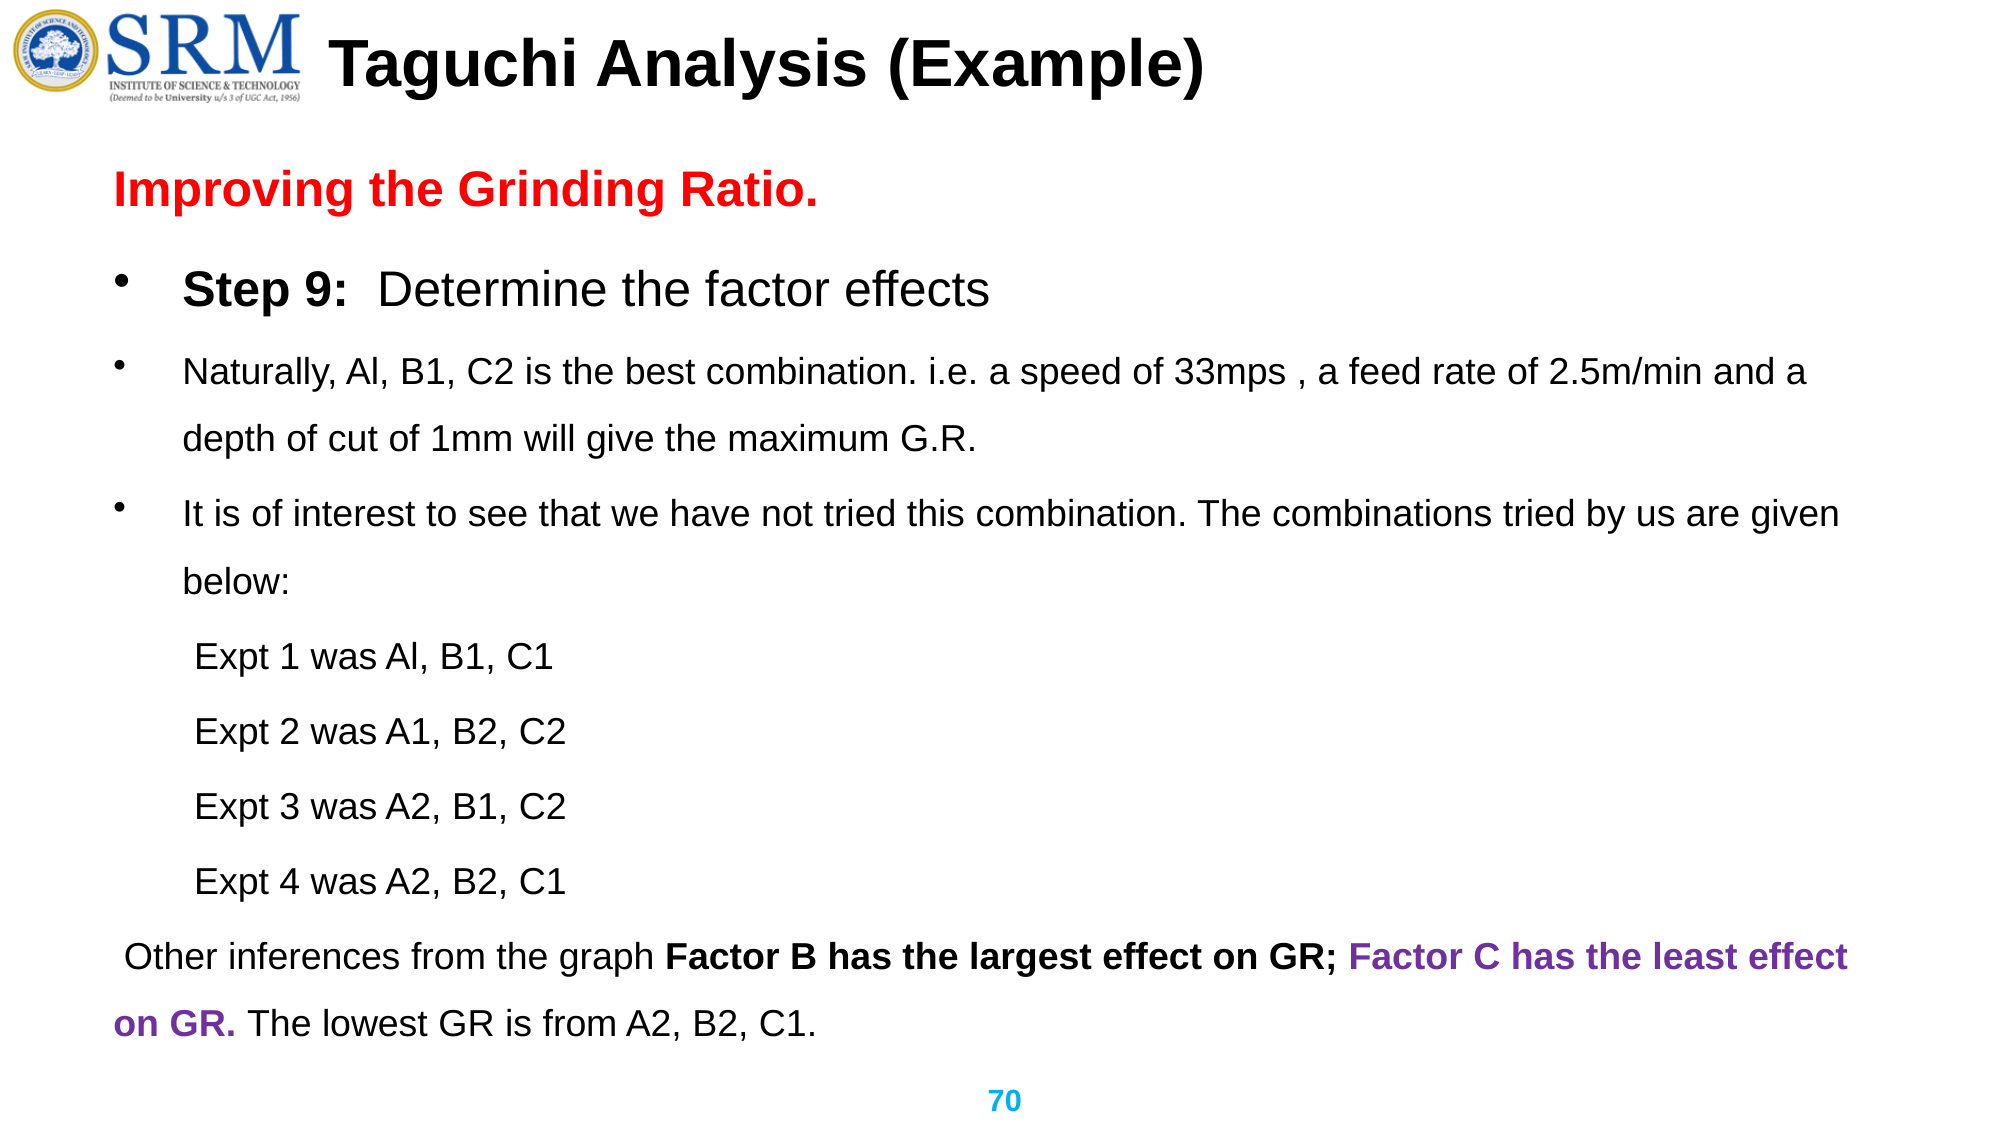

# Taguchi Analysis (Example)
Improving the Grinding Ratio.
Step 9:  Determine the factor effects
Naturally, Al, B1, C2 is the best combination. i.e. a speed of 33mps , a feed rate of 2.5m/min and a depth of cut of 1mm will give the maximum G.R.
It is of interest to see that we have not tried this combination. The combinations tried by us are given below:
Expt 1 was Al, B1, C1
Expt 2 was A1, B2, C2
Expt 3 was A2, B1, C2
Expt 4 was A2, B2, C1
 Other inferences from the graph Factor B has the largest effect on GR; Factor C has the least effect on GR. The lowest GR is from A2, B2, C1.
70